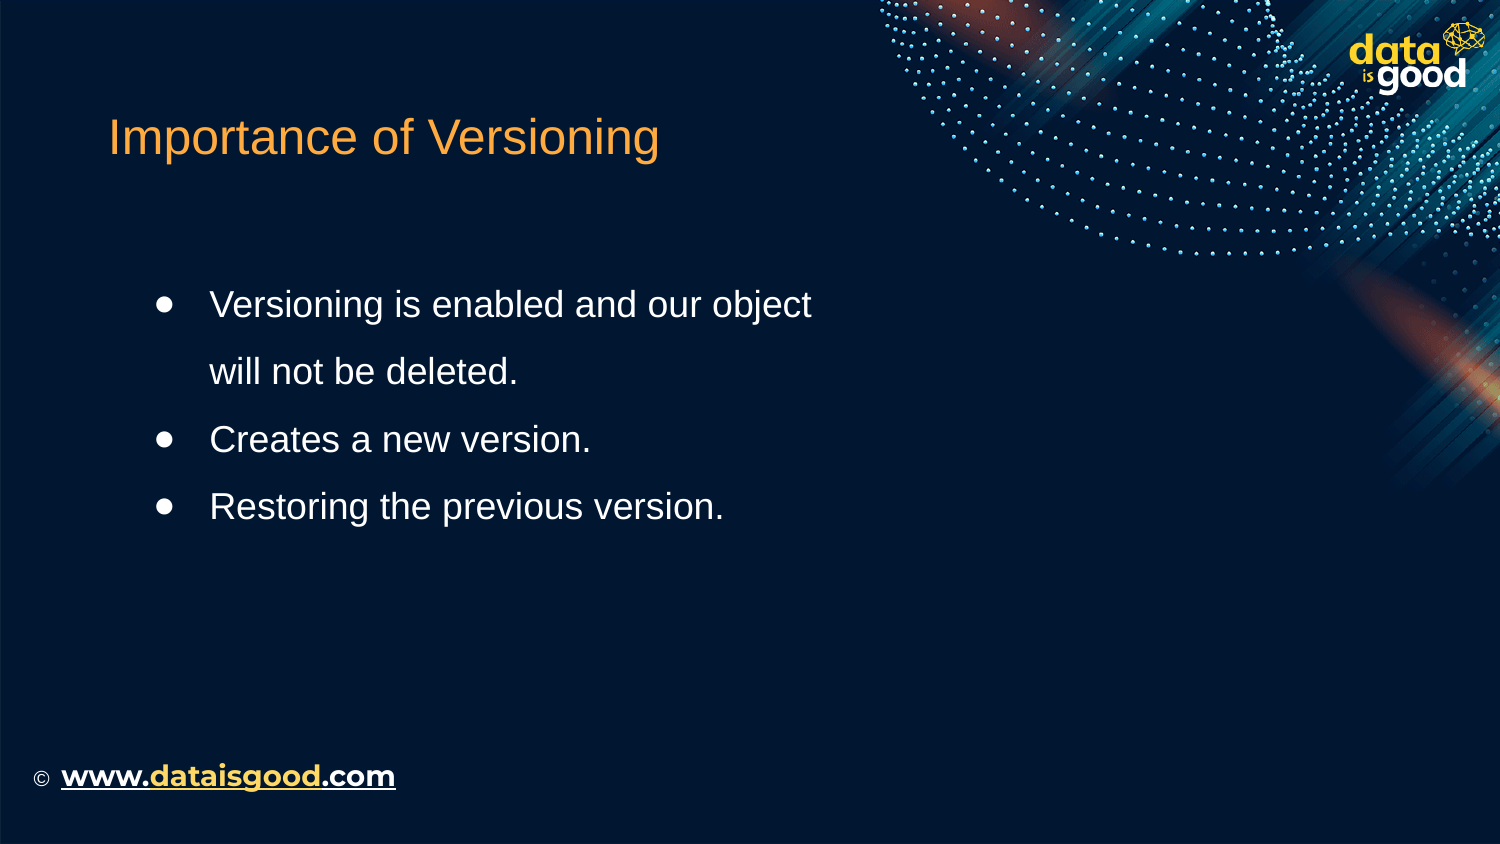

# Importance of Versioning
Versioning is enabled and our object will not be deleted.
Creates a new version.
Restoring the previous version.